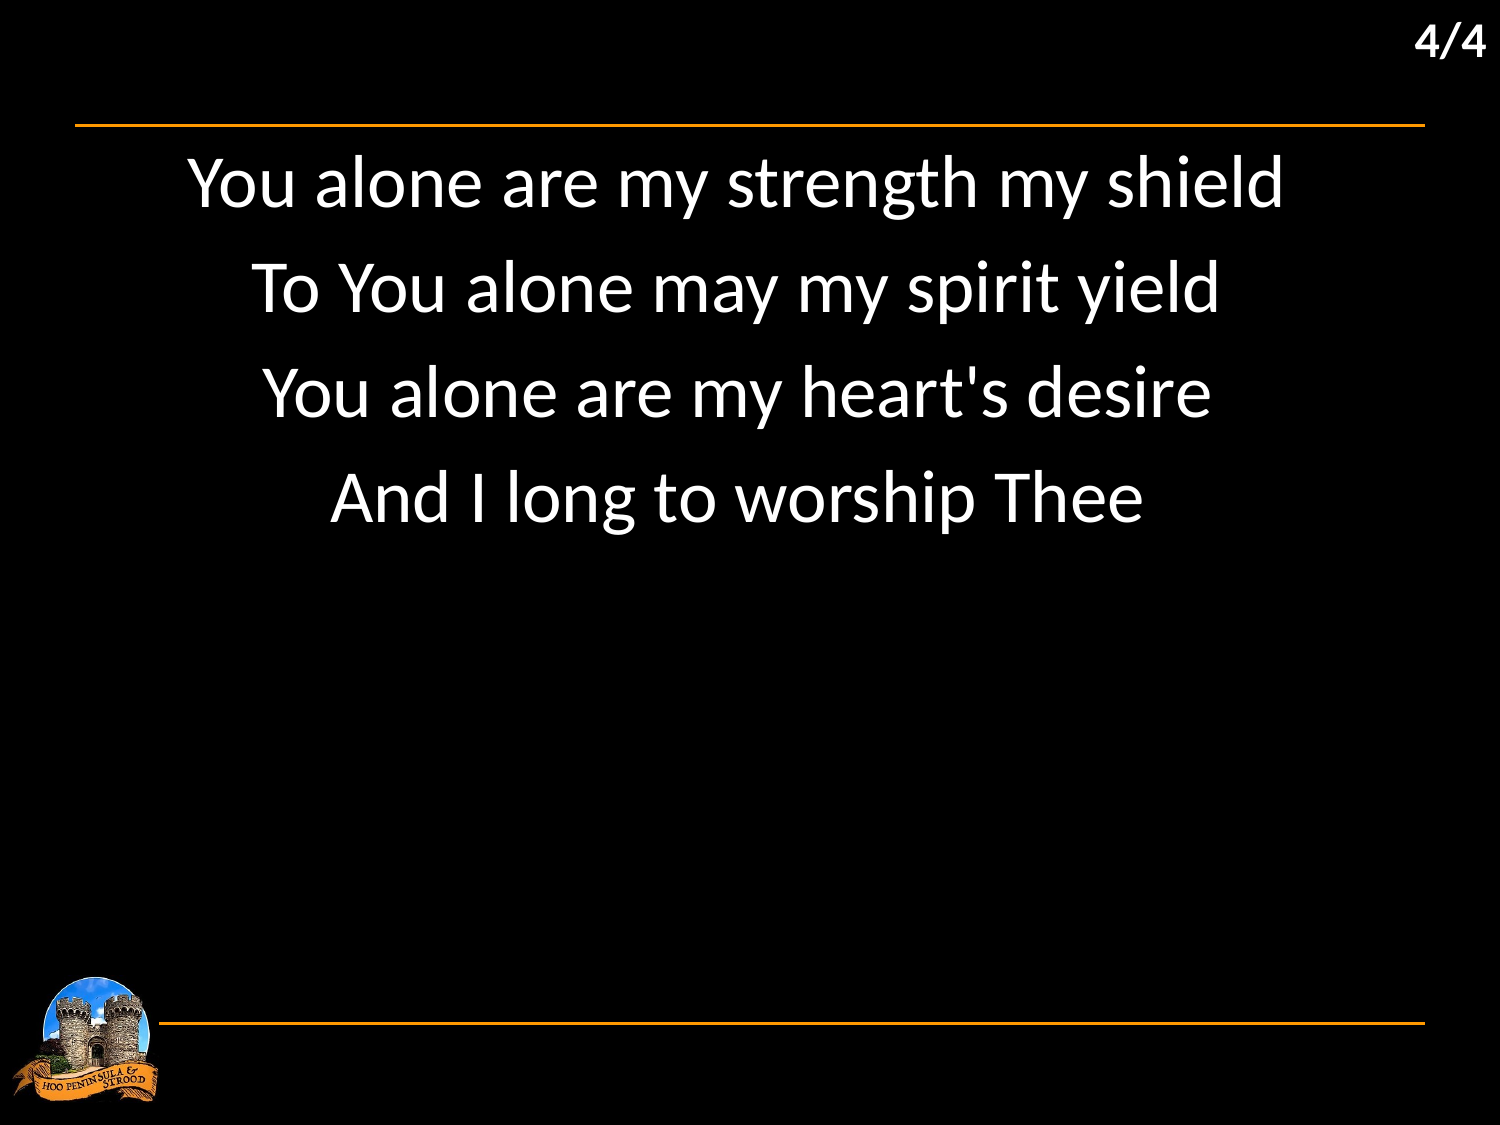

4/4
You alone are my strength my shield
To You alone may my spirit yield
You alone are my heart's desire
And I long to worship Thee